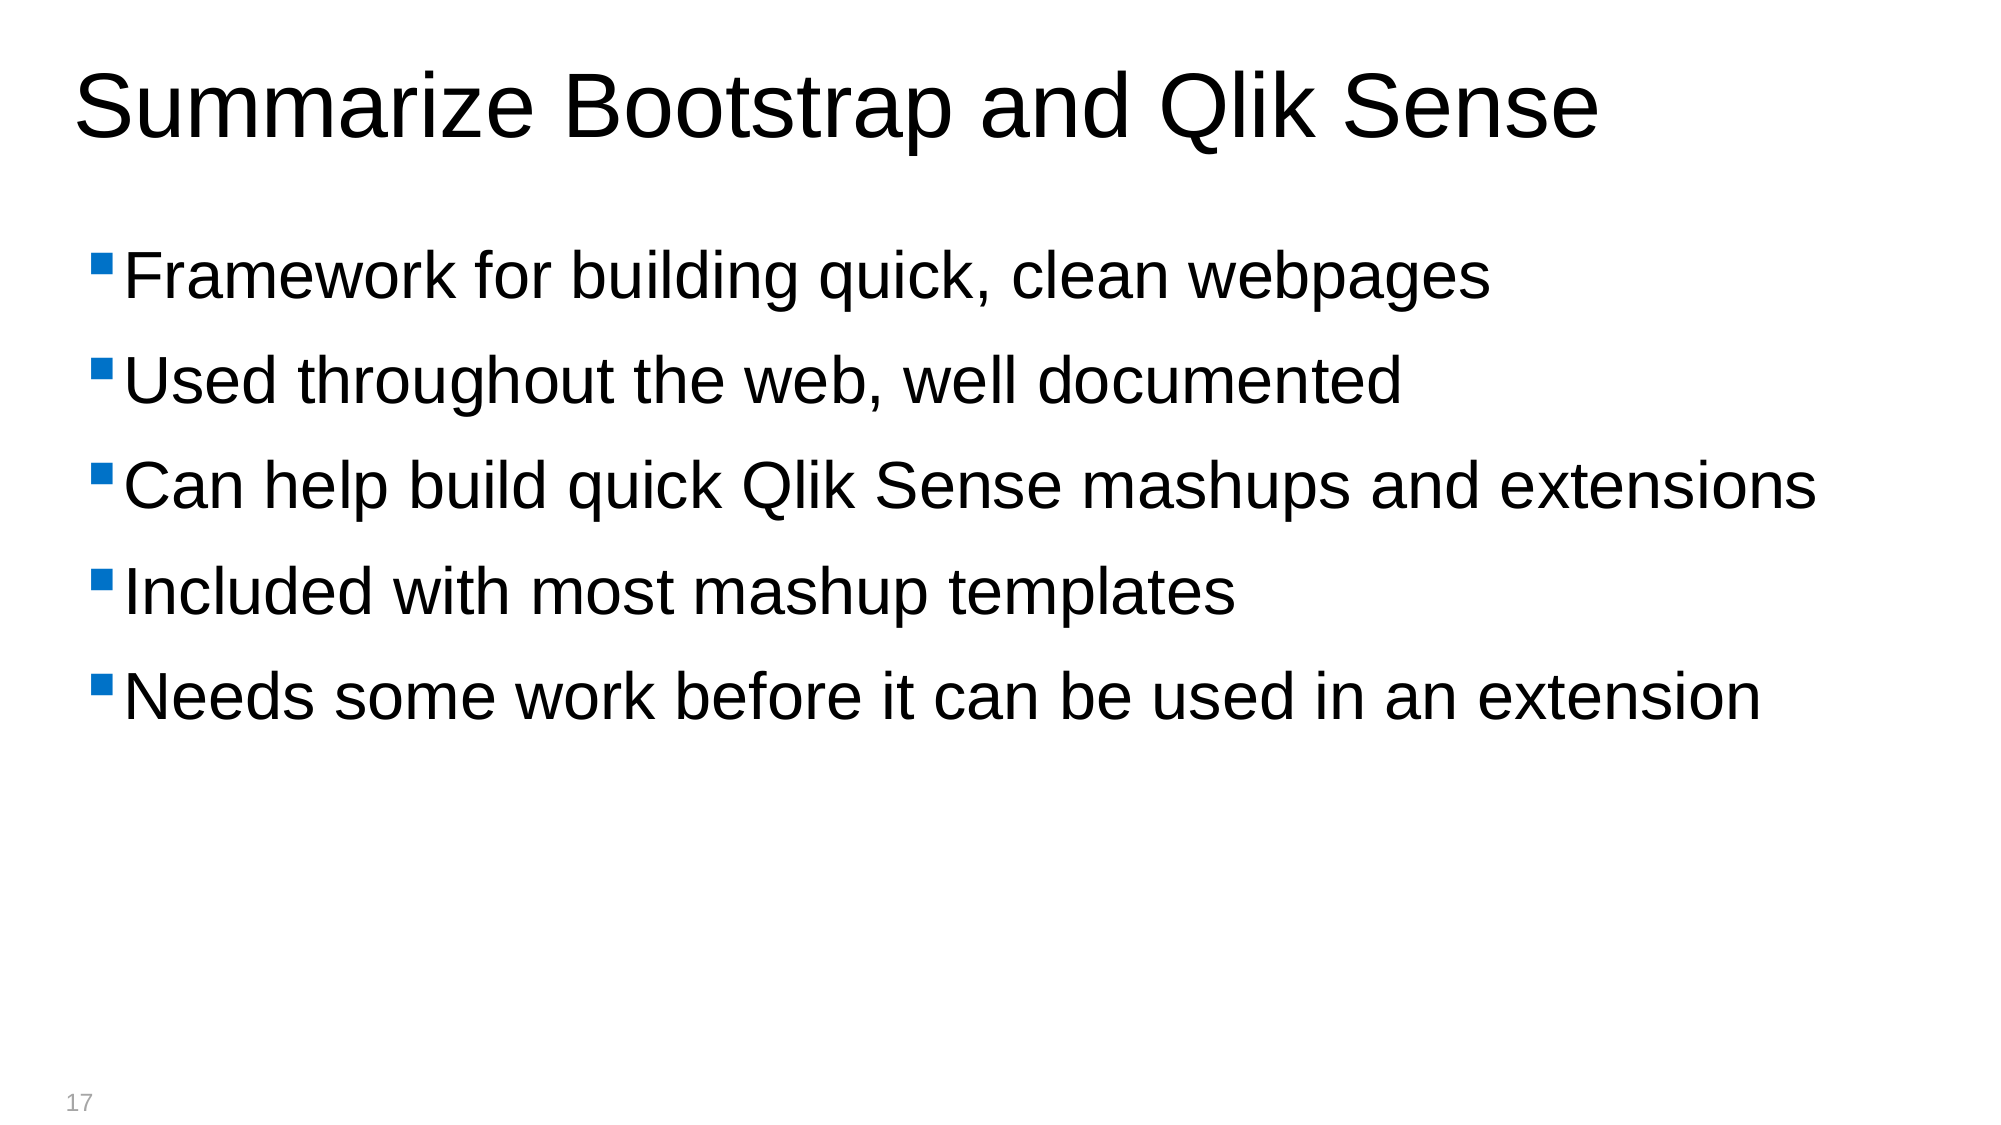

# Summarize Bootstrap and Qlik Sense
Framework for building quick, clean webpages
Used throughout the web, well documented
Can help build quick Qlik Sense mashups and extensions
Included with most mashup templates
Needs some work before it can be used in an extension
17